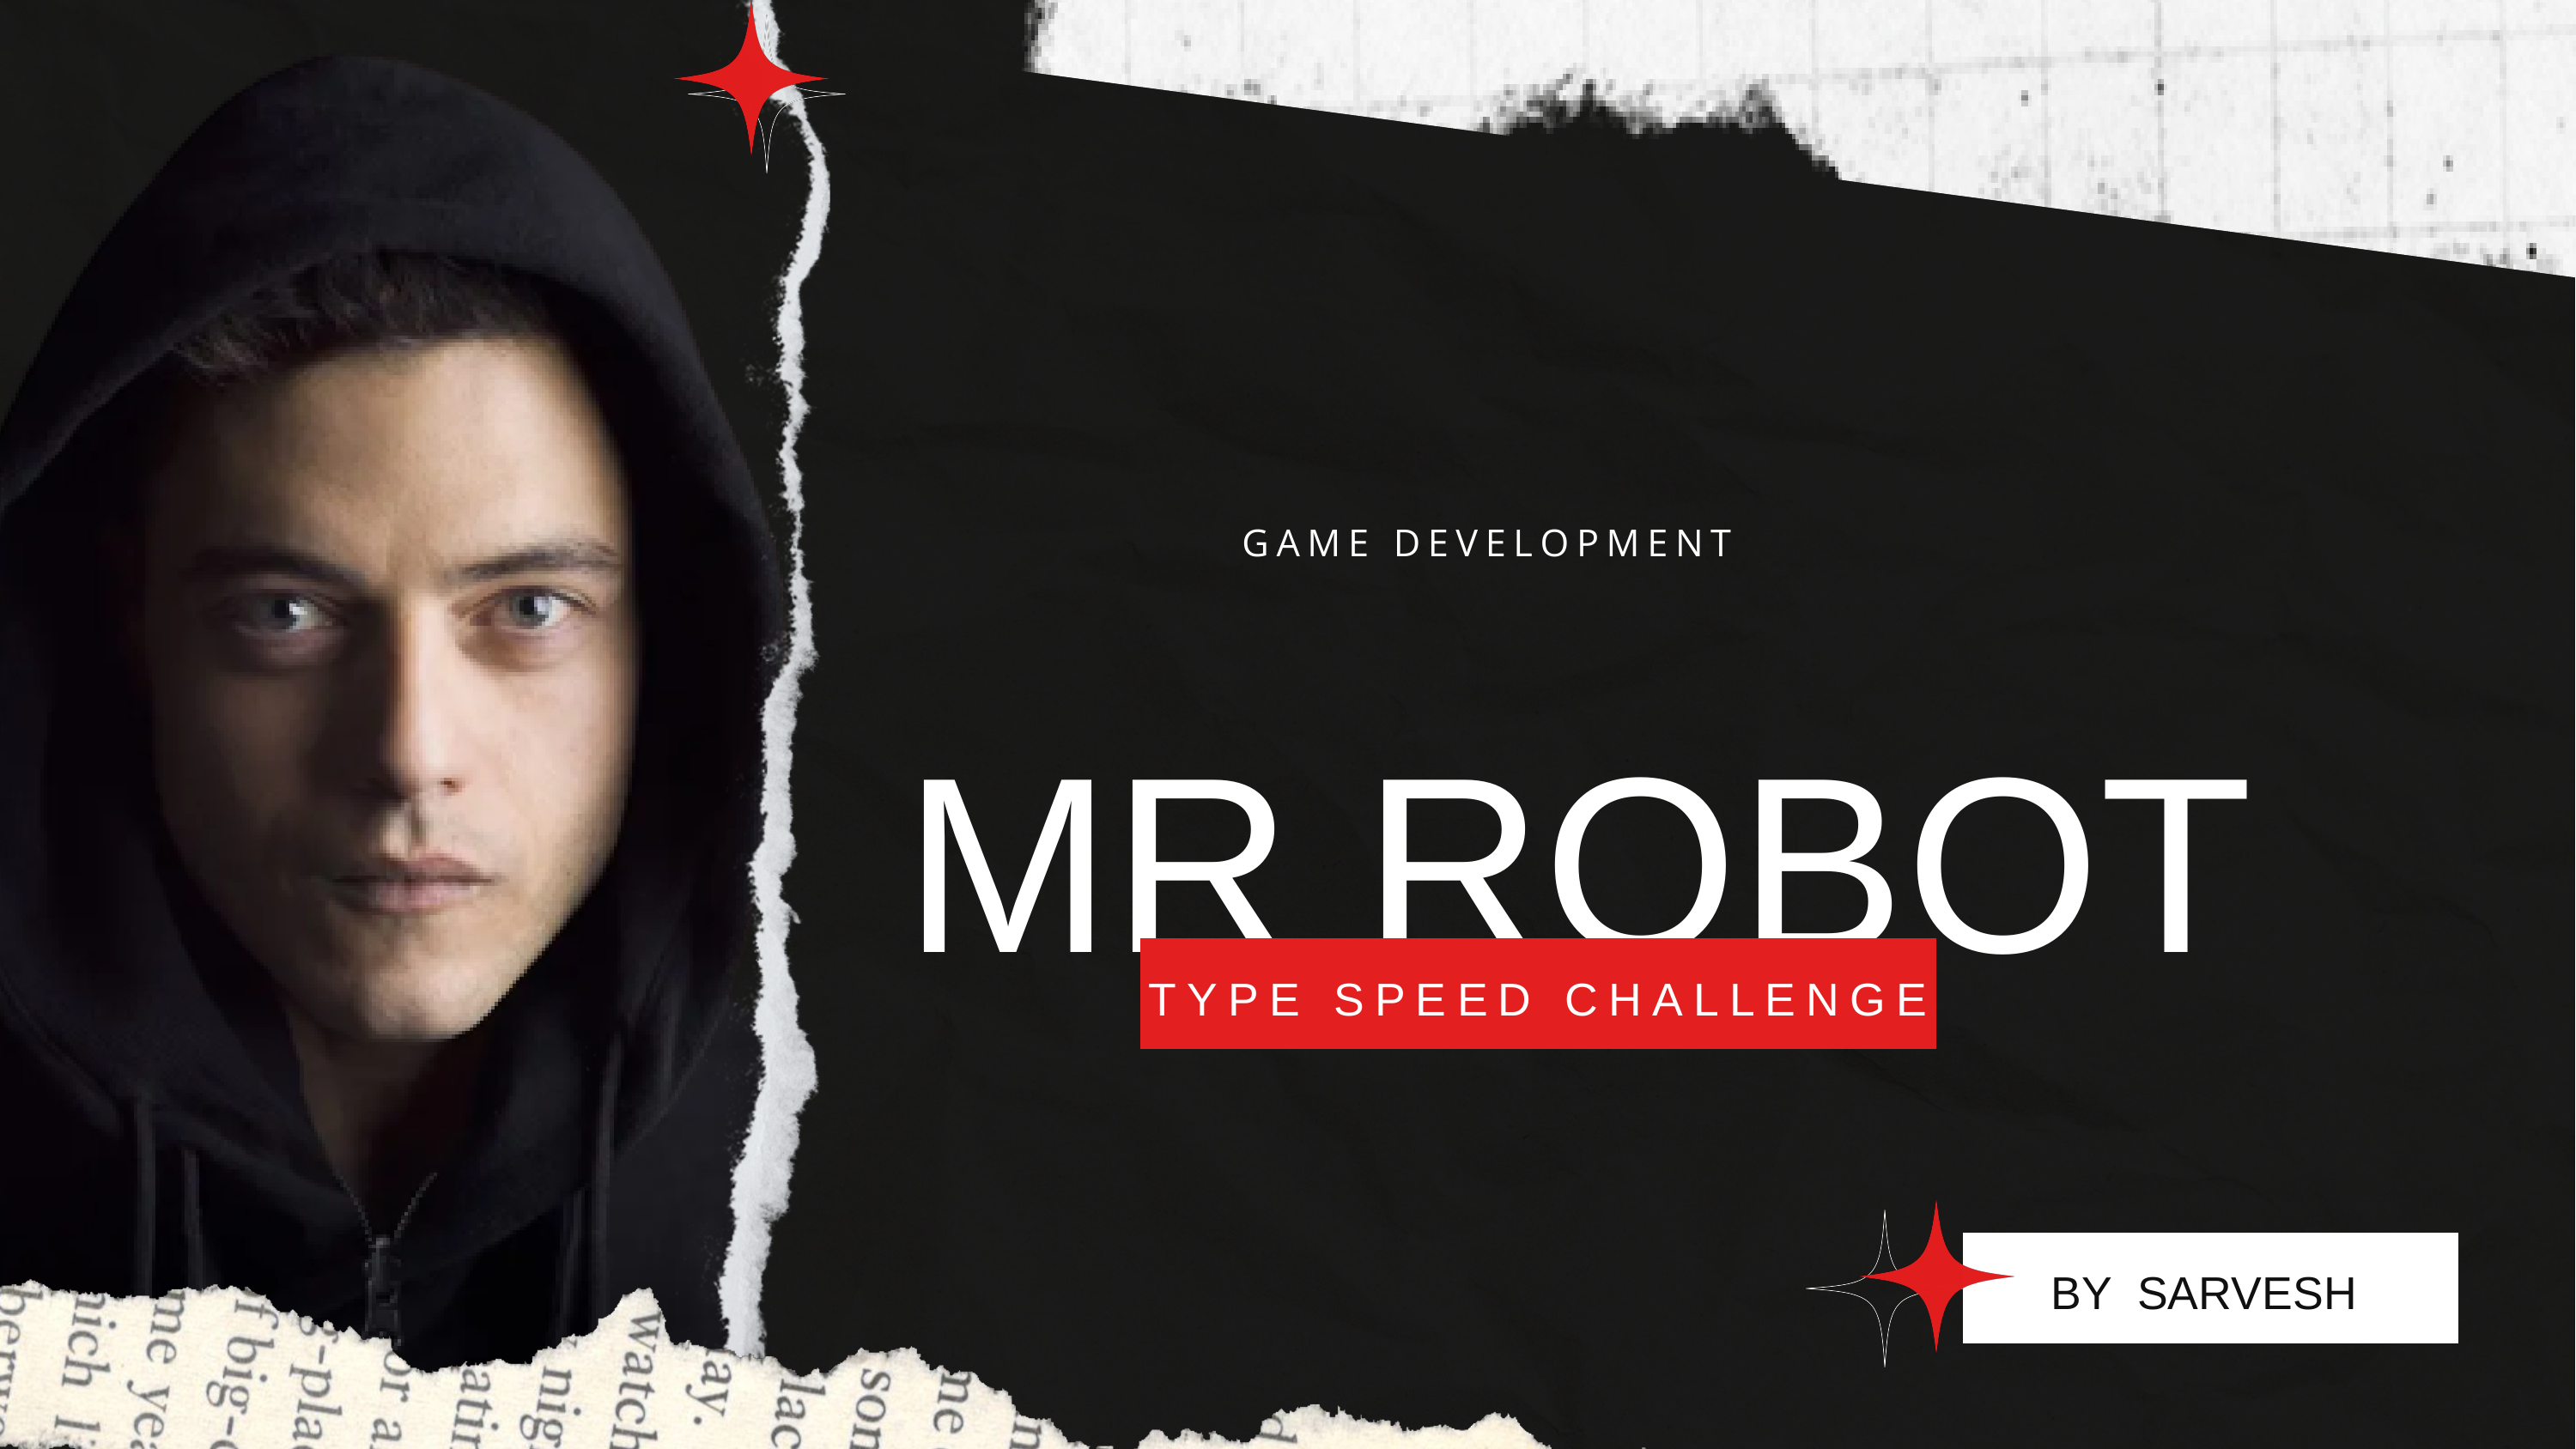

MR ROBOT
GAME DEVELOPMENT

TYPE SPEED CHALLENGE

BY  SARVESH